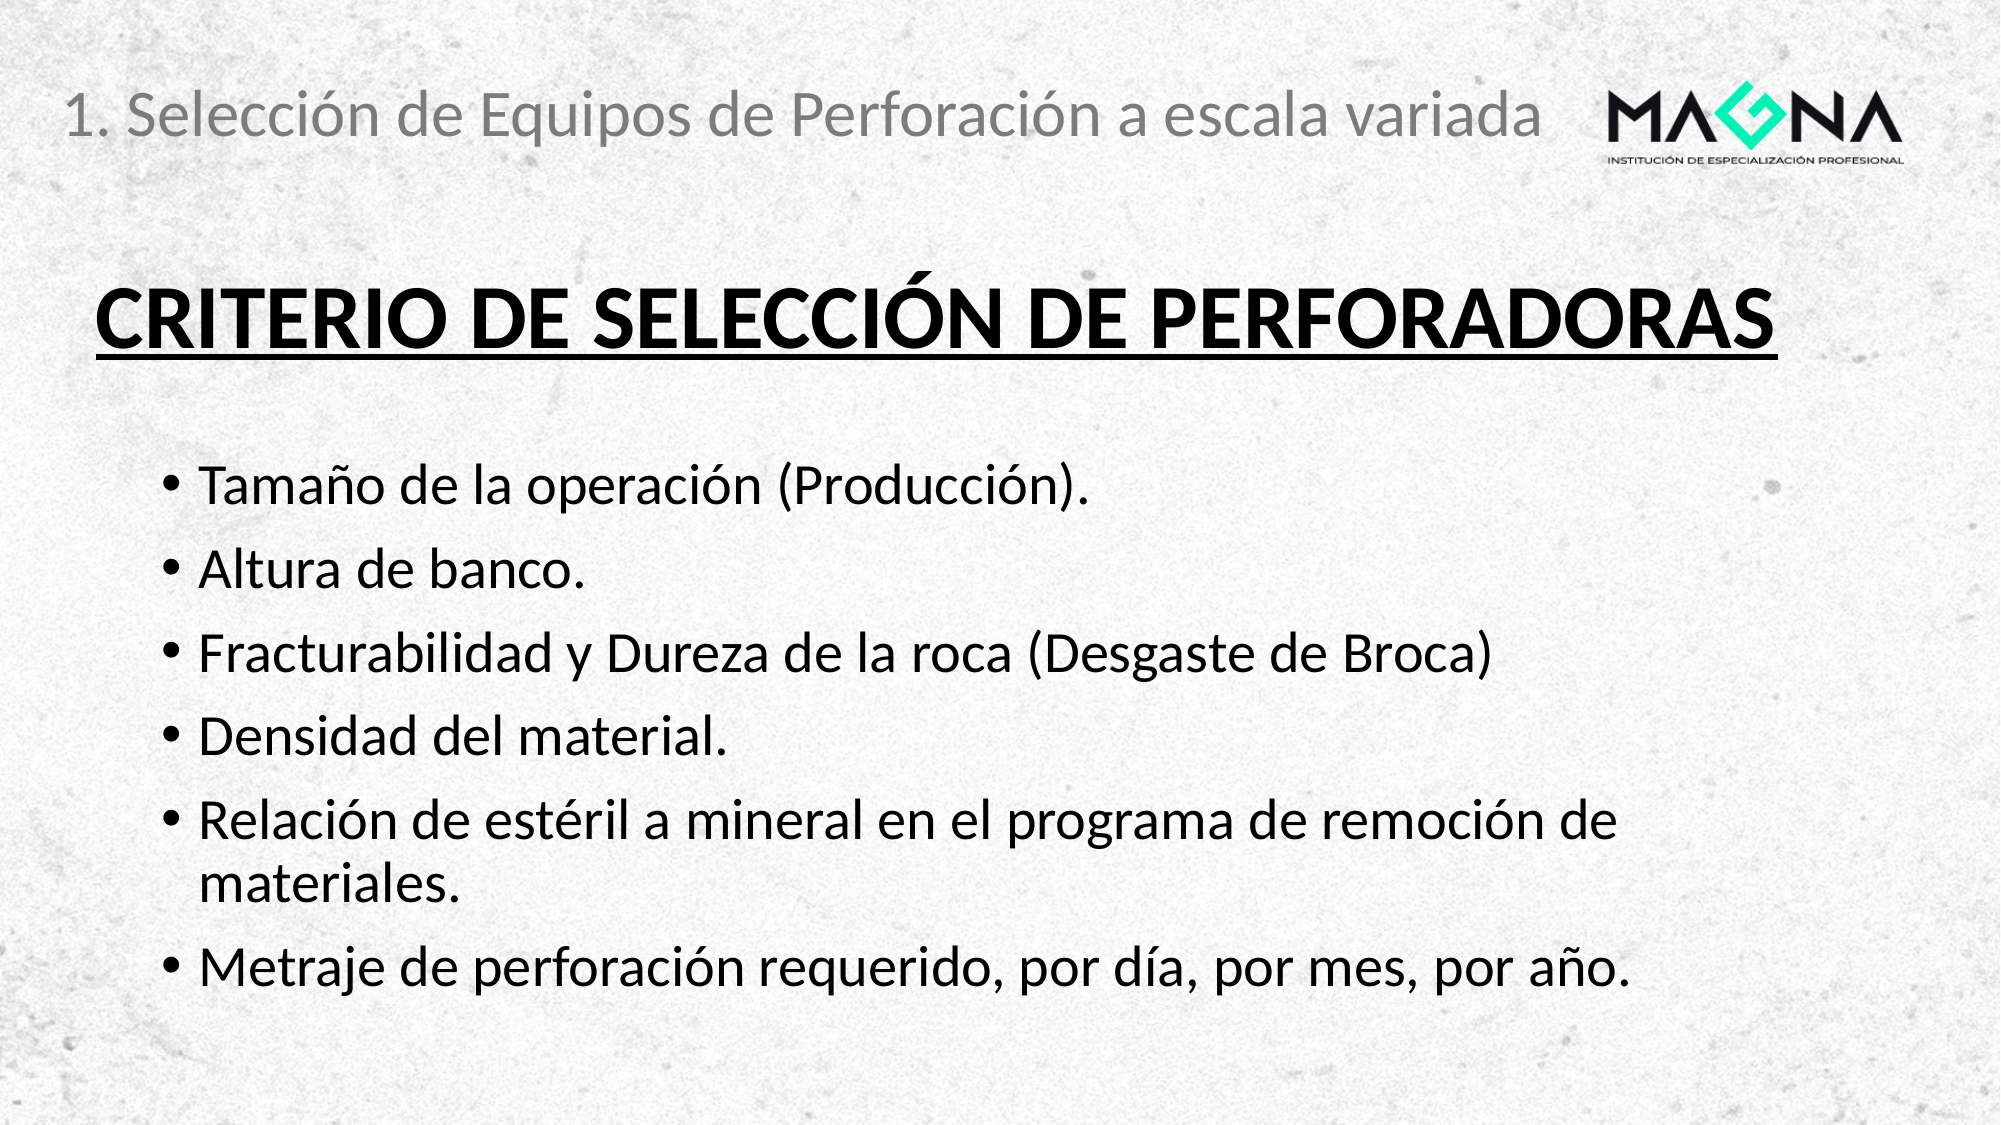

1. Selección de Equipos de Perforación a escala variada
# CRITERIO DE SELECCIÓN DE PERFORADORAS
Tamaño de la operación (Producción).
Altura de banco.
Fracturabilidad y Dureza de la roca (Desgaste de Broca)
Densidad del material.
Relación de estéril a mineral en el programa de remoción de materiales.
Metraje de perforación requerido, por día, por mes, por año.